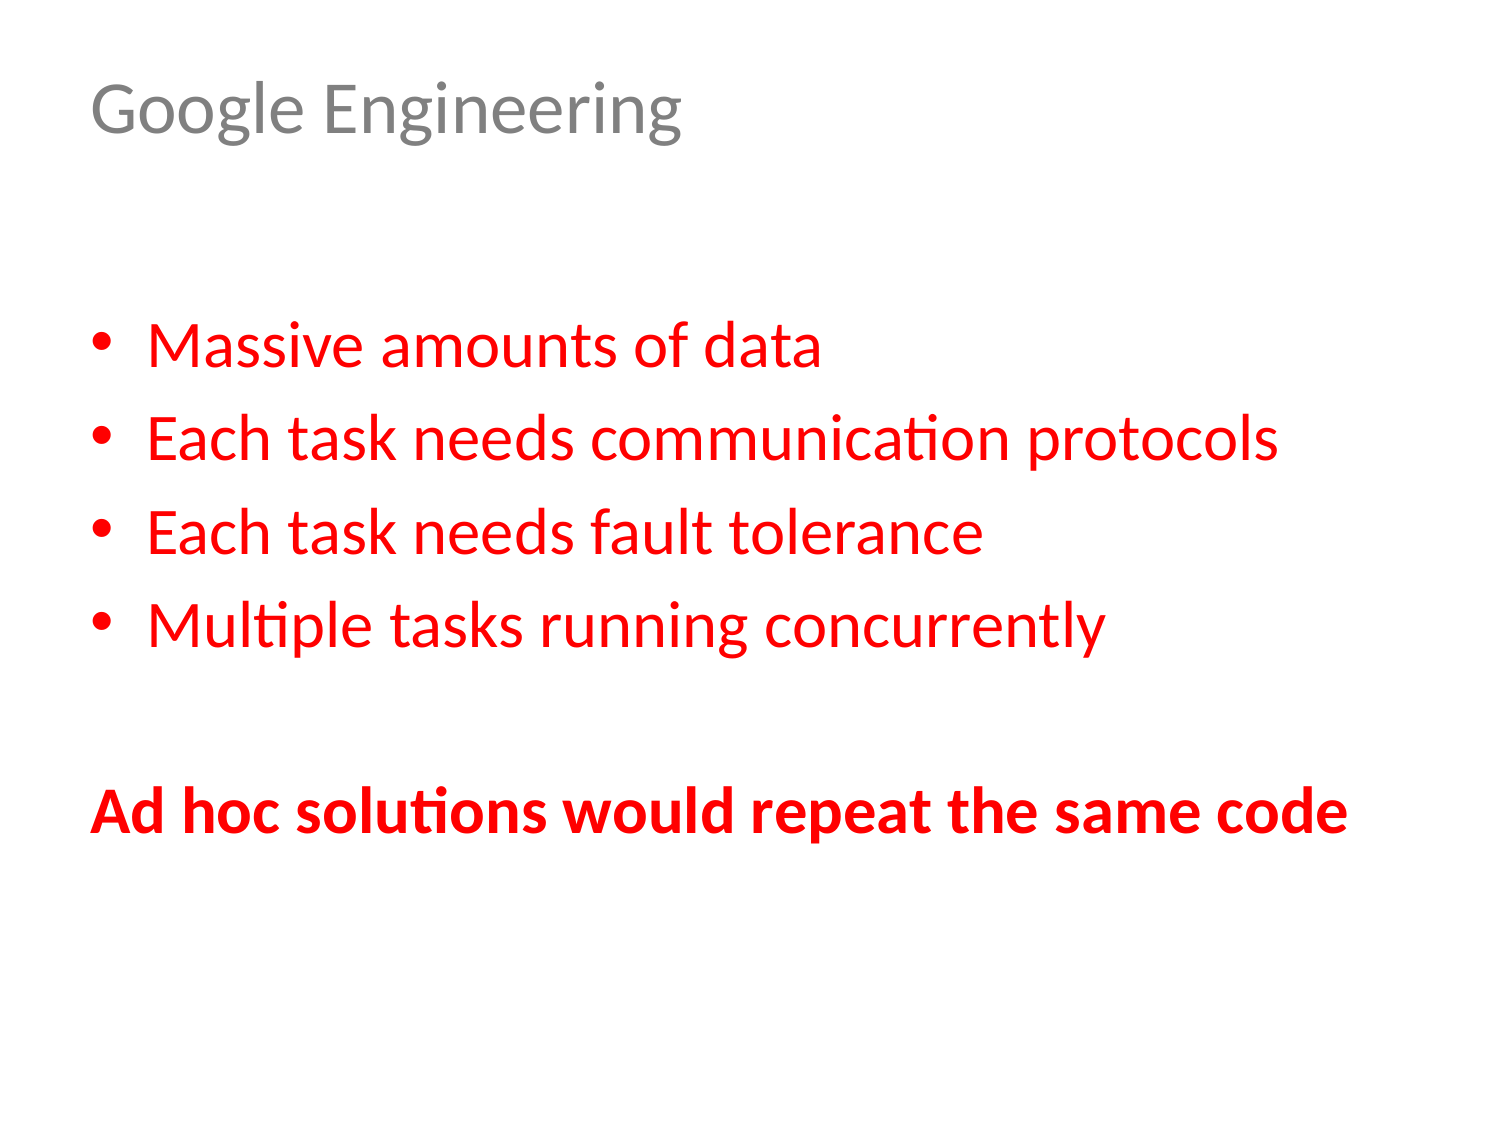

# Google Engineering

Massive amounts of data
Each task needs communication protocols
Each task needs fault tolerance
Multiple tasks running concurrently

Ad hoc solutions would repeat the same code